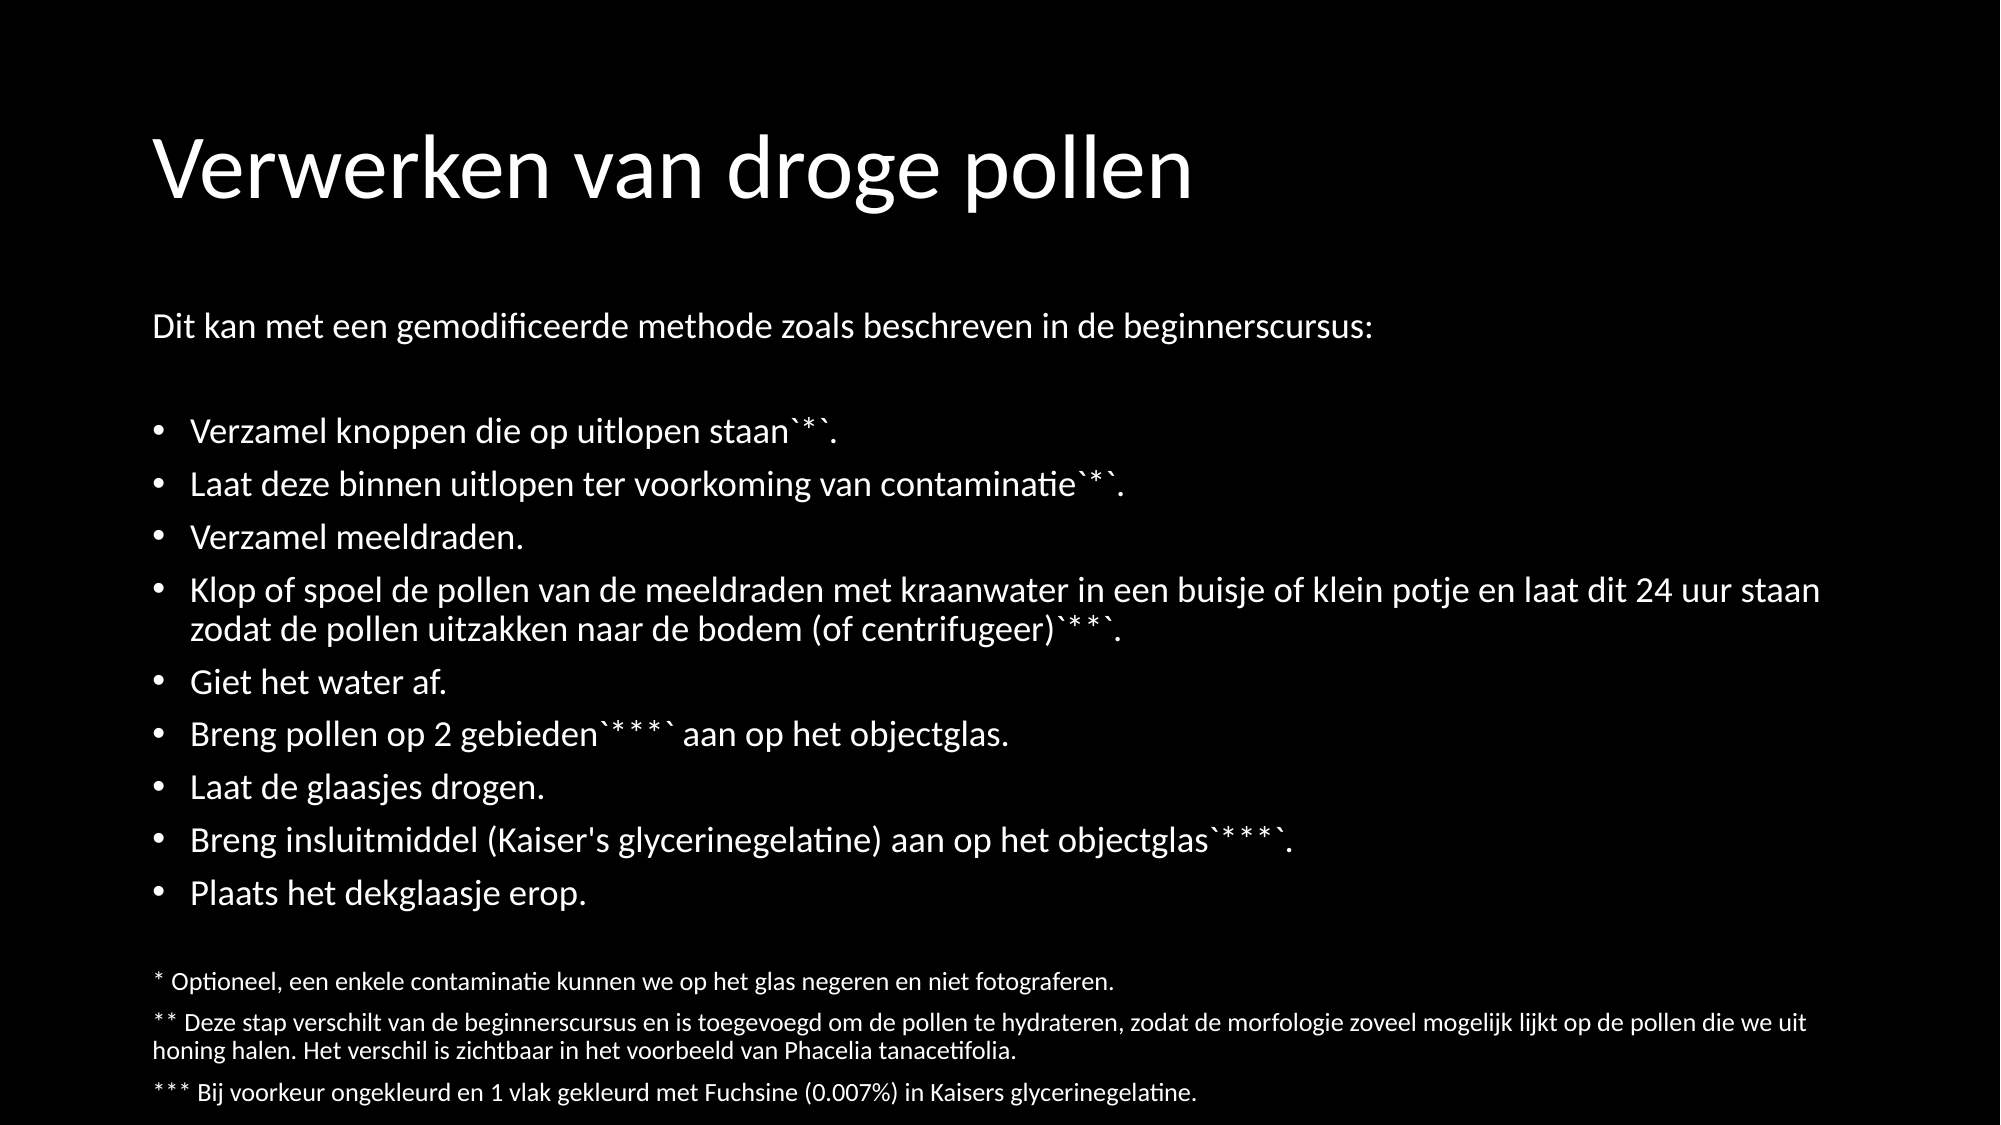

# Verwerken van droge pollen
Dit kan met een gemodificeerde methode zoals beschreven in de beginnerscursus:

Verzamel knoppen die op uitlopen staan`*`.
Laat deze binnen uitlopen ter voorkoming van contaminatie`*`.
Verzamel meeldraden.
Klop of spoel de pollen van de meeldraden met kraanwater in een buisje of klein potje en laat dit 24 uur staan zodat de pollen uitzakken naar de bodem (of centrifugeer)`**`.
Giet het water af.
Breng pollen op 2 gebieden`***` aan op het objectglas.
Laat de glaasjes drogen.
Breng insluitmiddel (Kaiser's glycerinegelatine) aan op het objectglas`***`.
Plaats het dekglaasje erop.

* Optioneel, een enkele contaminatie kunnen we op het glas negeren en niet fotograferen.
** Deze stap verschilt van de beginnerscursus en is toegevoegd om de pollen te hydrateren, zodat de morfologie zoveel mogelijk lijkt op de pollen die we uit honing halen. Het verschil is zichtbaar in het voorbeeld van Phacelia tanacetifolia.
*** Bij voorkeur ongekleurd en 1 vlak gekleurd met Fuchsine (0.007%) in Kaisers glycerinegelatine.